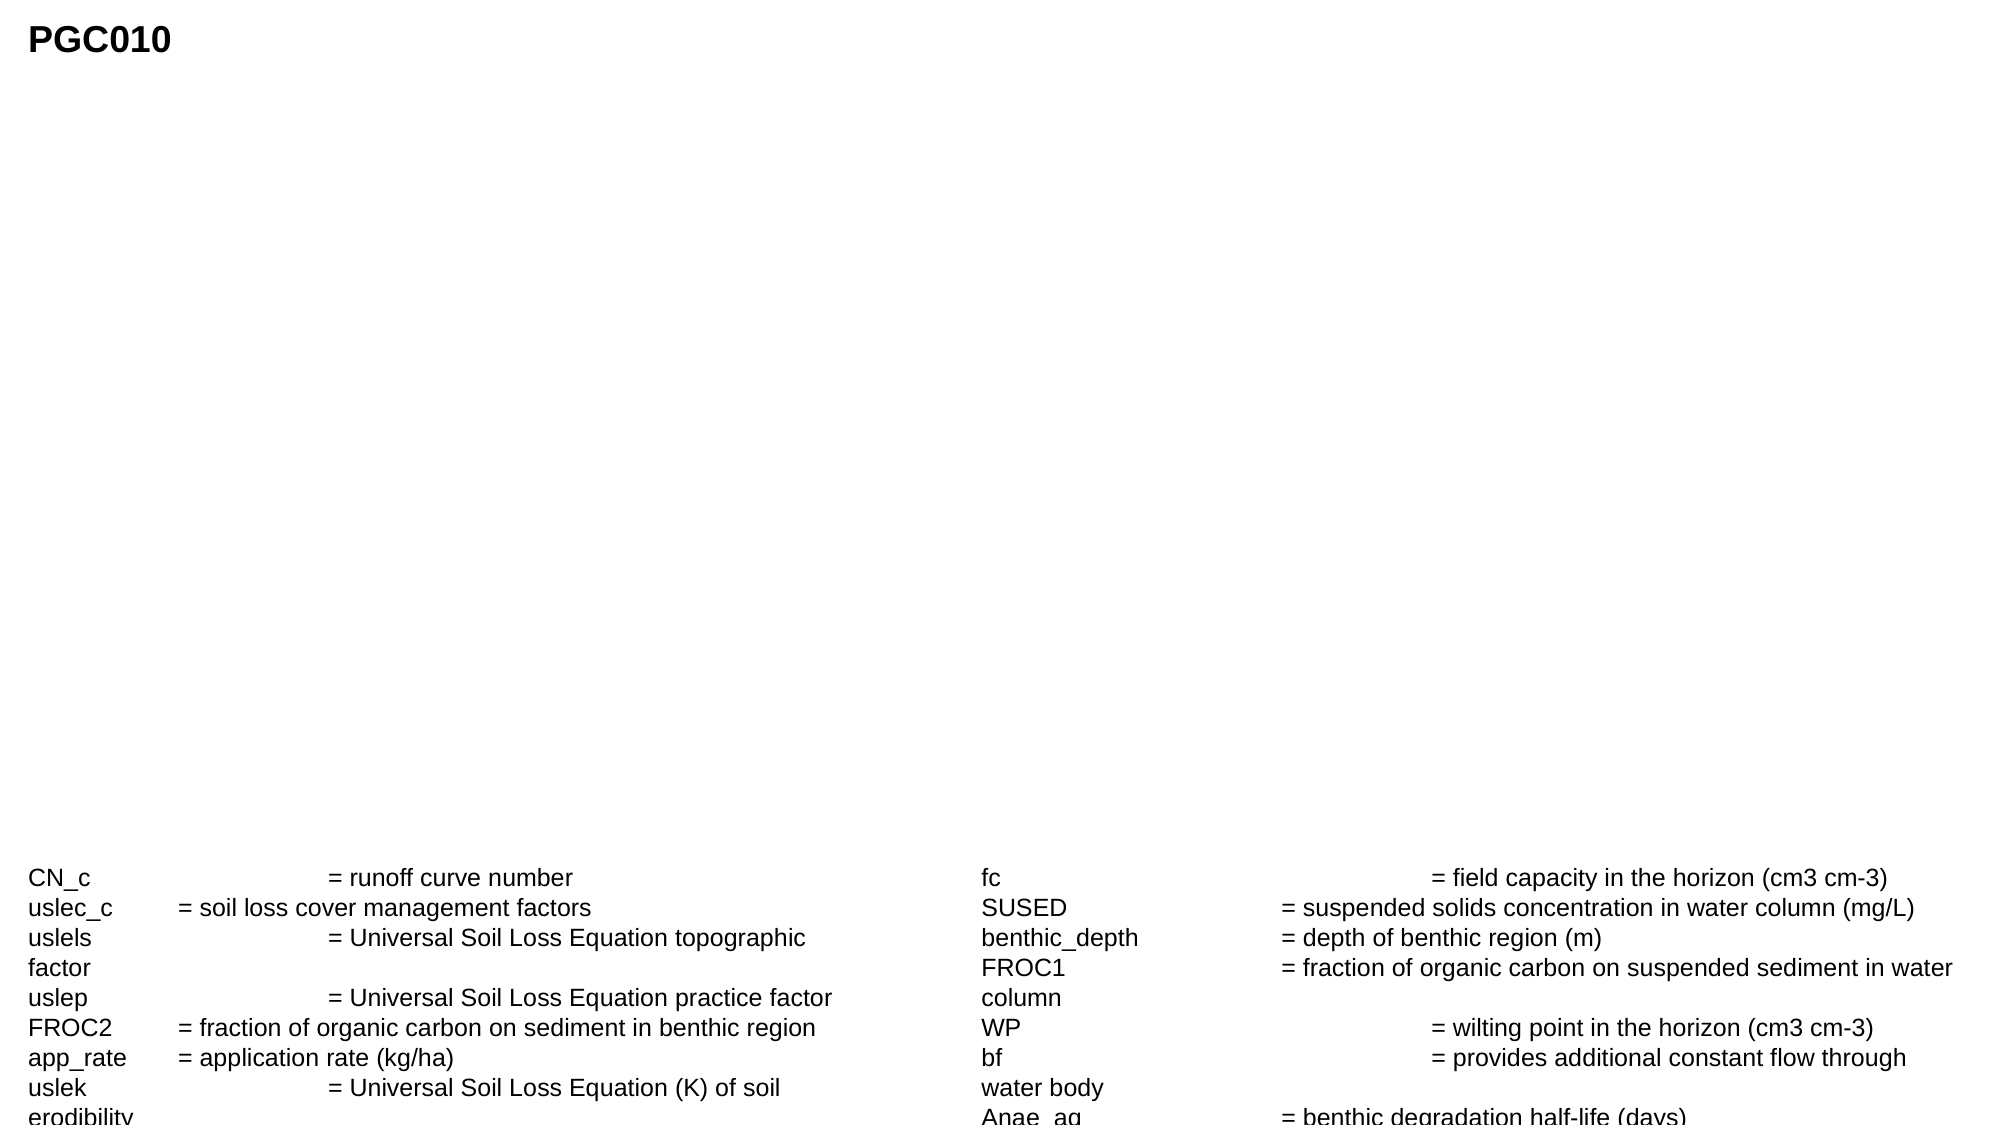

PGC010
Results
CN_c 		= runoff curve number
uslec_c 	= soil loss cover management factors
uslels 		= Universal Soil Loss Equation topographic factor
uslep		= Universal Soil Loss Equation practice factor
FROC2	= fraction of organic carbon on sediment in benthic region
app_rate	= application rate (kg/ha)
uslek		= Universal Soil Loss Equation (K) of soil erodibility
kd		= dissociation constant (mL/g)
fc 			= field capacity in the horizon (cm3 cm-3)
SUSED		= suspended solids concentration in water column (mg/L)
benthic_depth	= depth of benthic region (m)
FROC1 		= fraction of organic carbon on suspended sediment in water column
WP			= wilting point in the horizon (cm3 cm-3)
bf			= provides additional constant flow through water body
Anae_aq		= benthic degradation half-life (days)